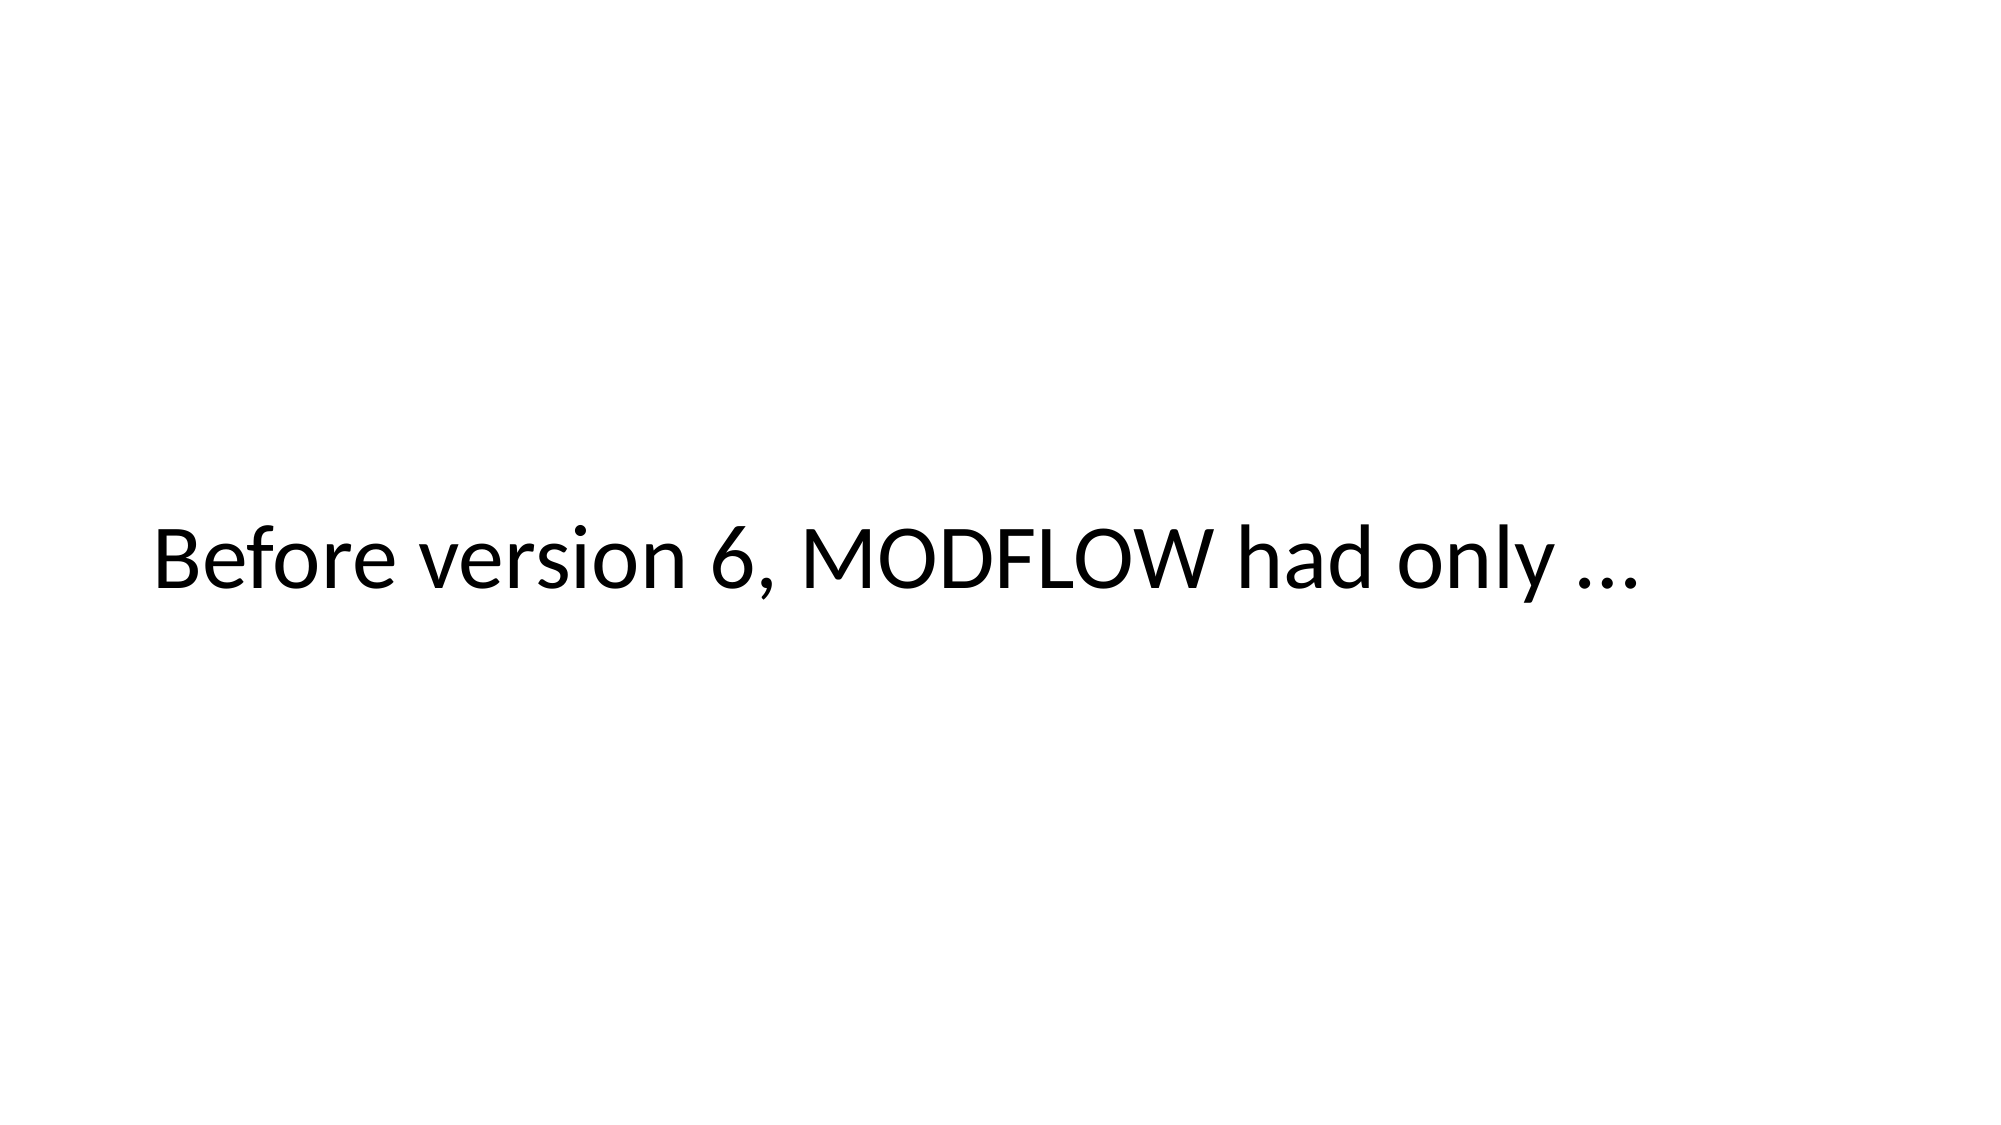

# Before version 6, MODFLOW had only …